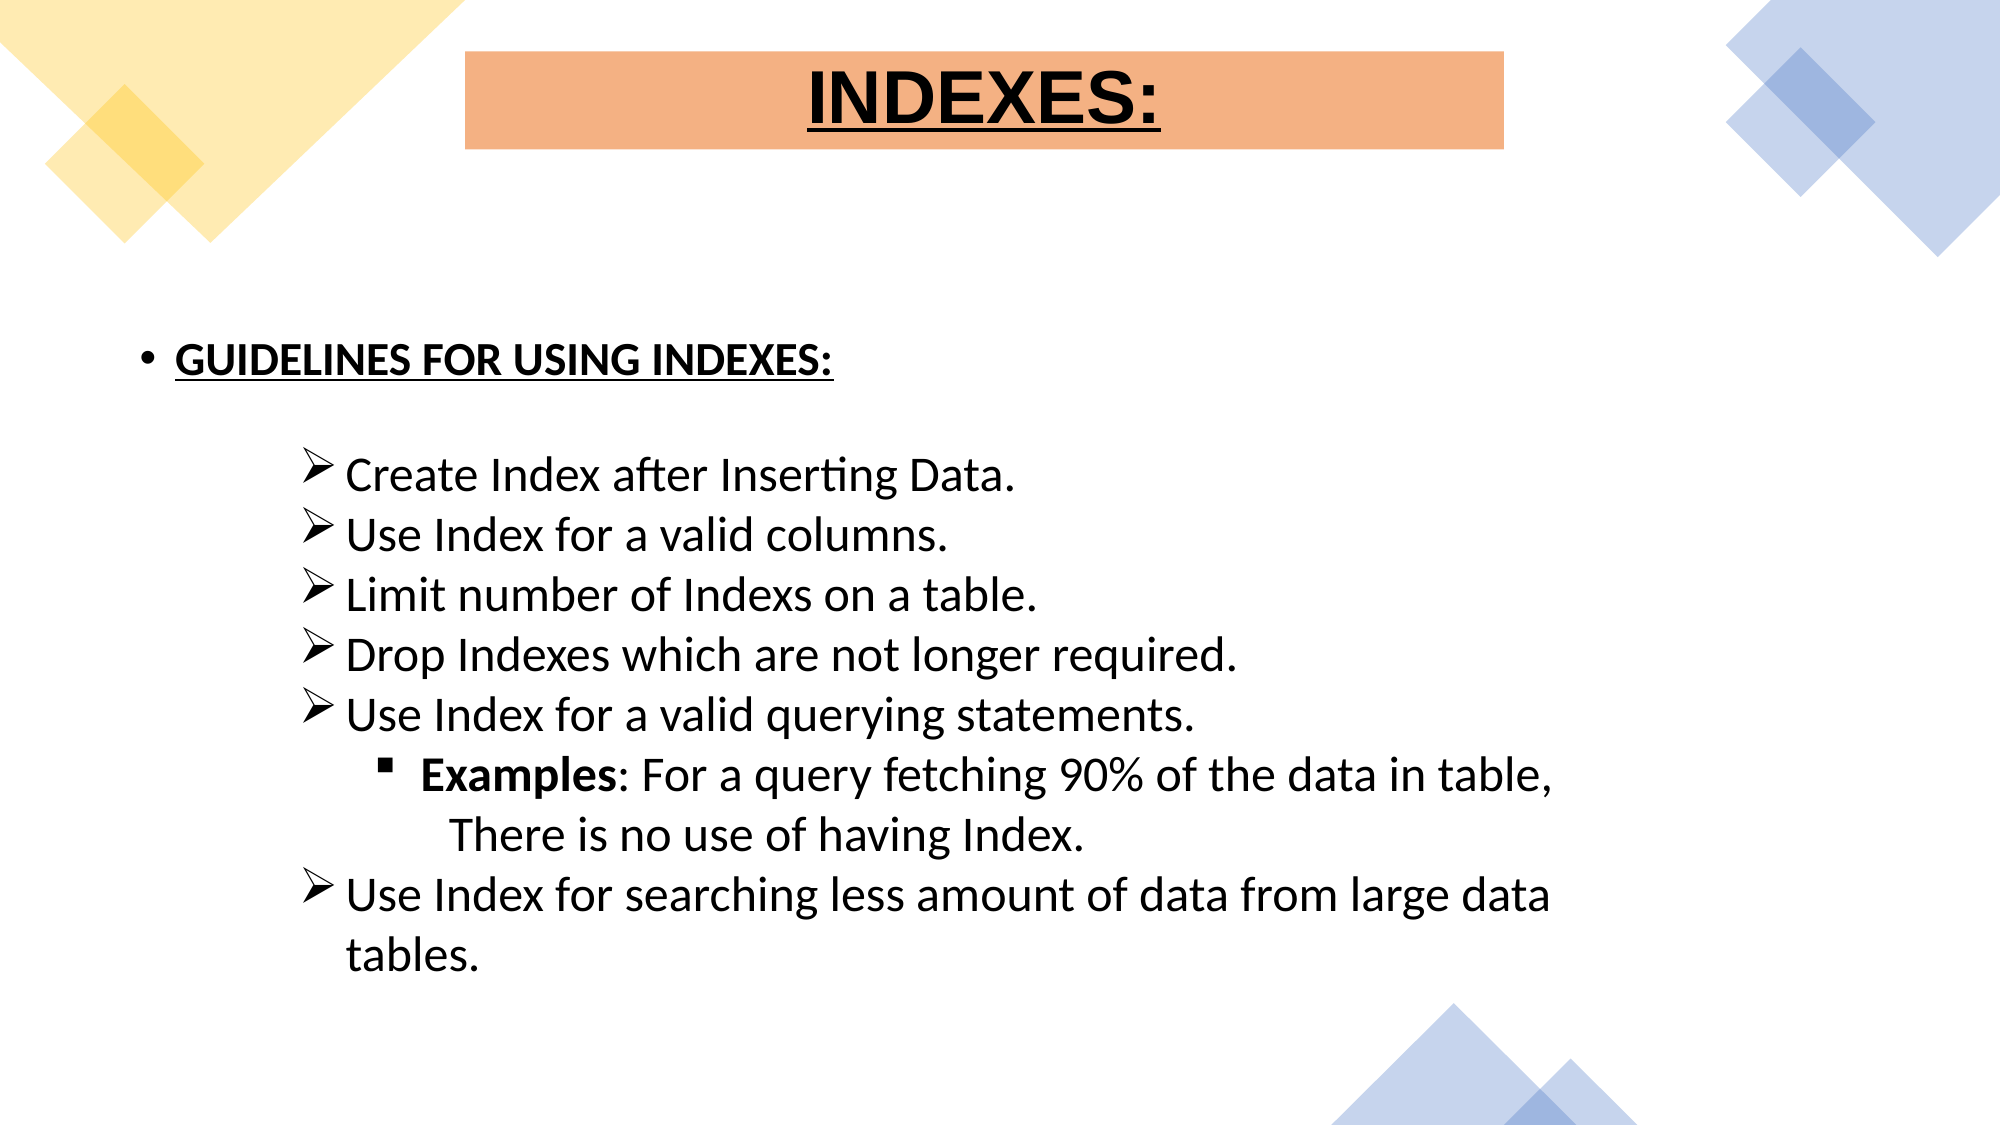

# INDEXES:

GUIDELINES FOR USING INDEXES:
Create Index after Inserting Data.
Use Index for a valid columns.
Limit number of Indexs on a table.
Drop Indexes which are not longer required.
Use Index for a valid querying statements.
Examples: For a query fetching 90% of the data in table,
There is no use of having Index.
Use Index for searching less amount of data from large data tables.